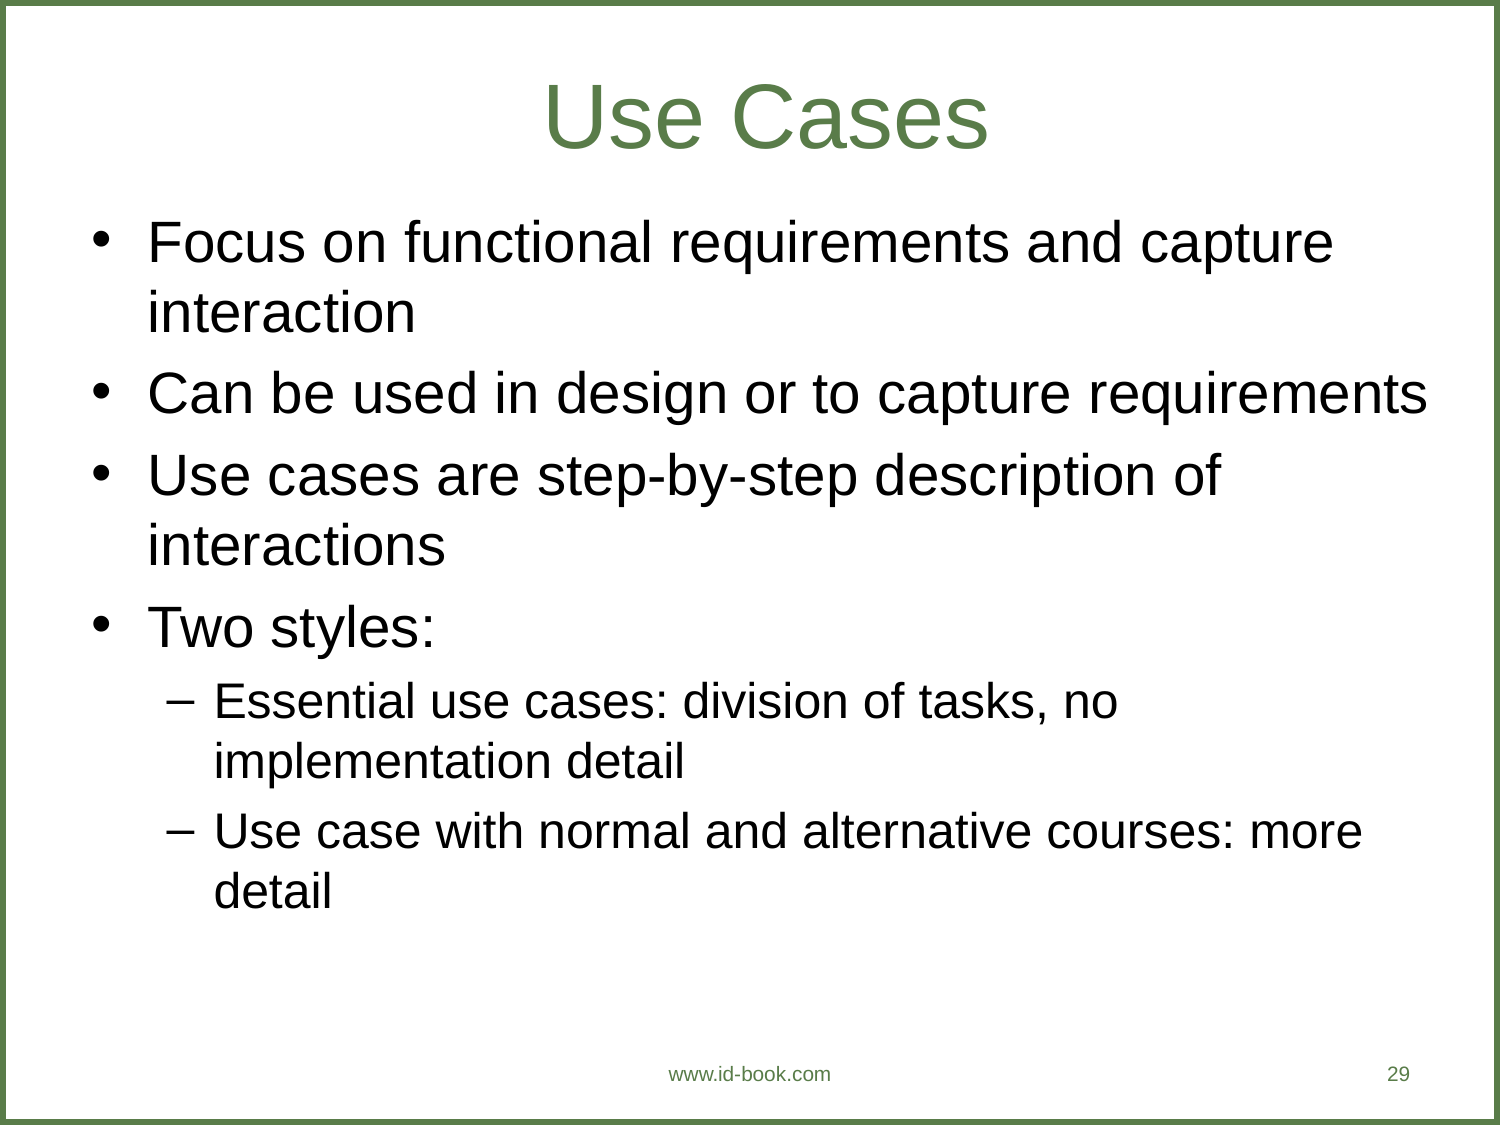

# Use Cases
Focus on functional requirements and capture interaction
Can be used in design or to capture requirements
Use cases are step-by-step description of interactions
Two styles:
Essential use cases: division of tasks, no implementation detail
Use case with normal and alternative courses: more detail

www.id-book.com
29